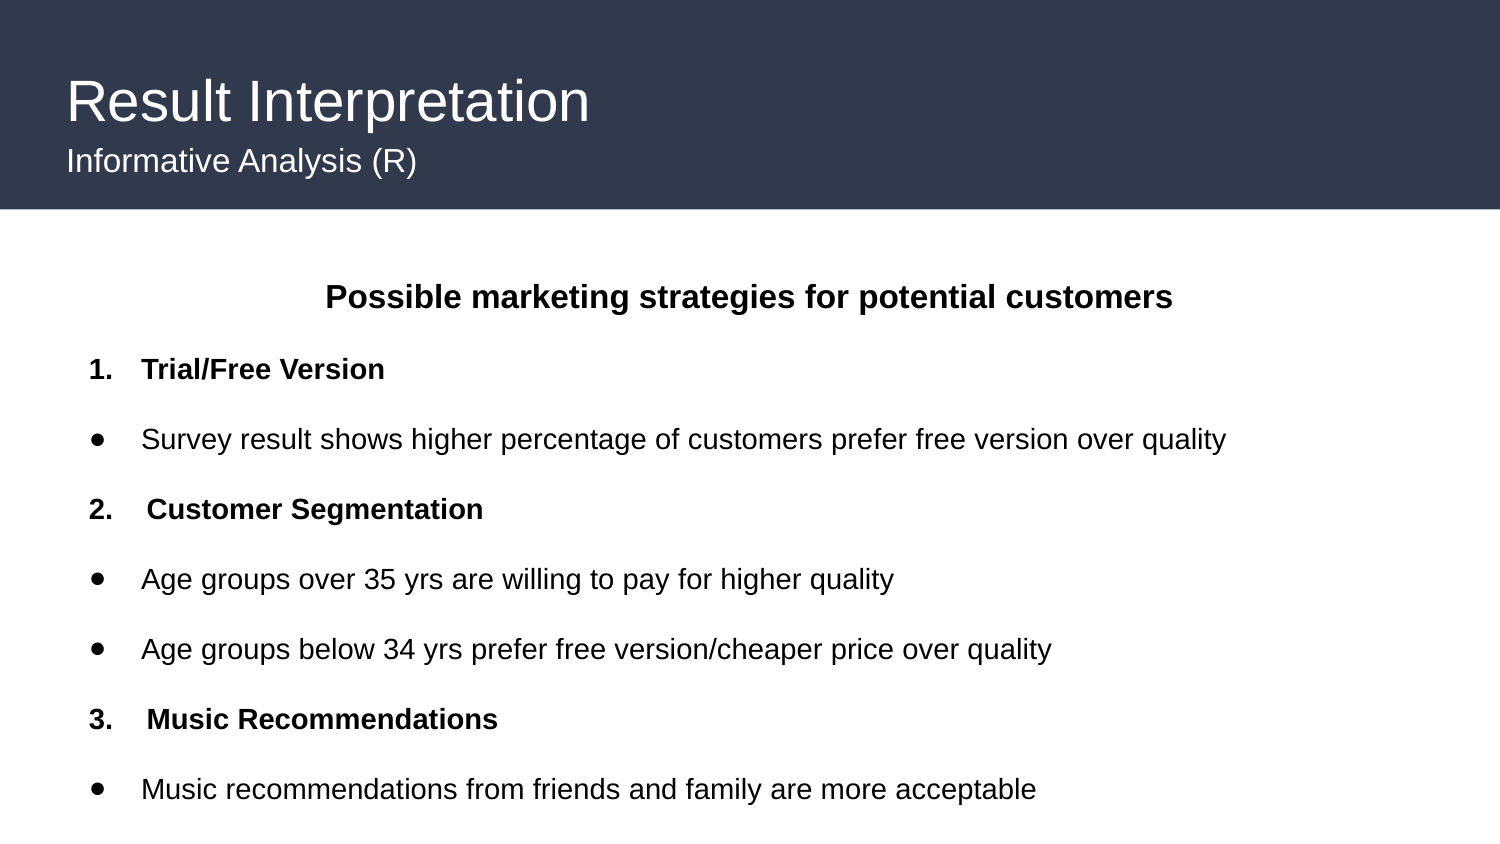

# Result Interpretation
Informative Analysis (R)
Possible marketing strategies for potential customers
Trial/Free Version
Survey result shows higher percentage of customers prefer free version over quality
2.    Customer Segmentation
Age groups over 35 yrs are willing to pay for higher quality
Age groups below 34 yrs prefer free version/cheaper price over quality
3.    Music Recommendations
Music recommendations from friends and family are more acceptable